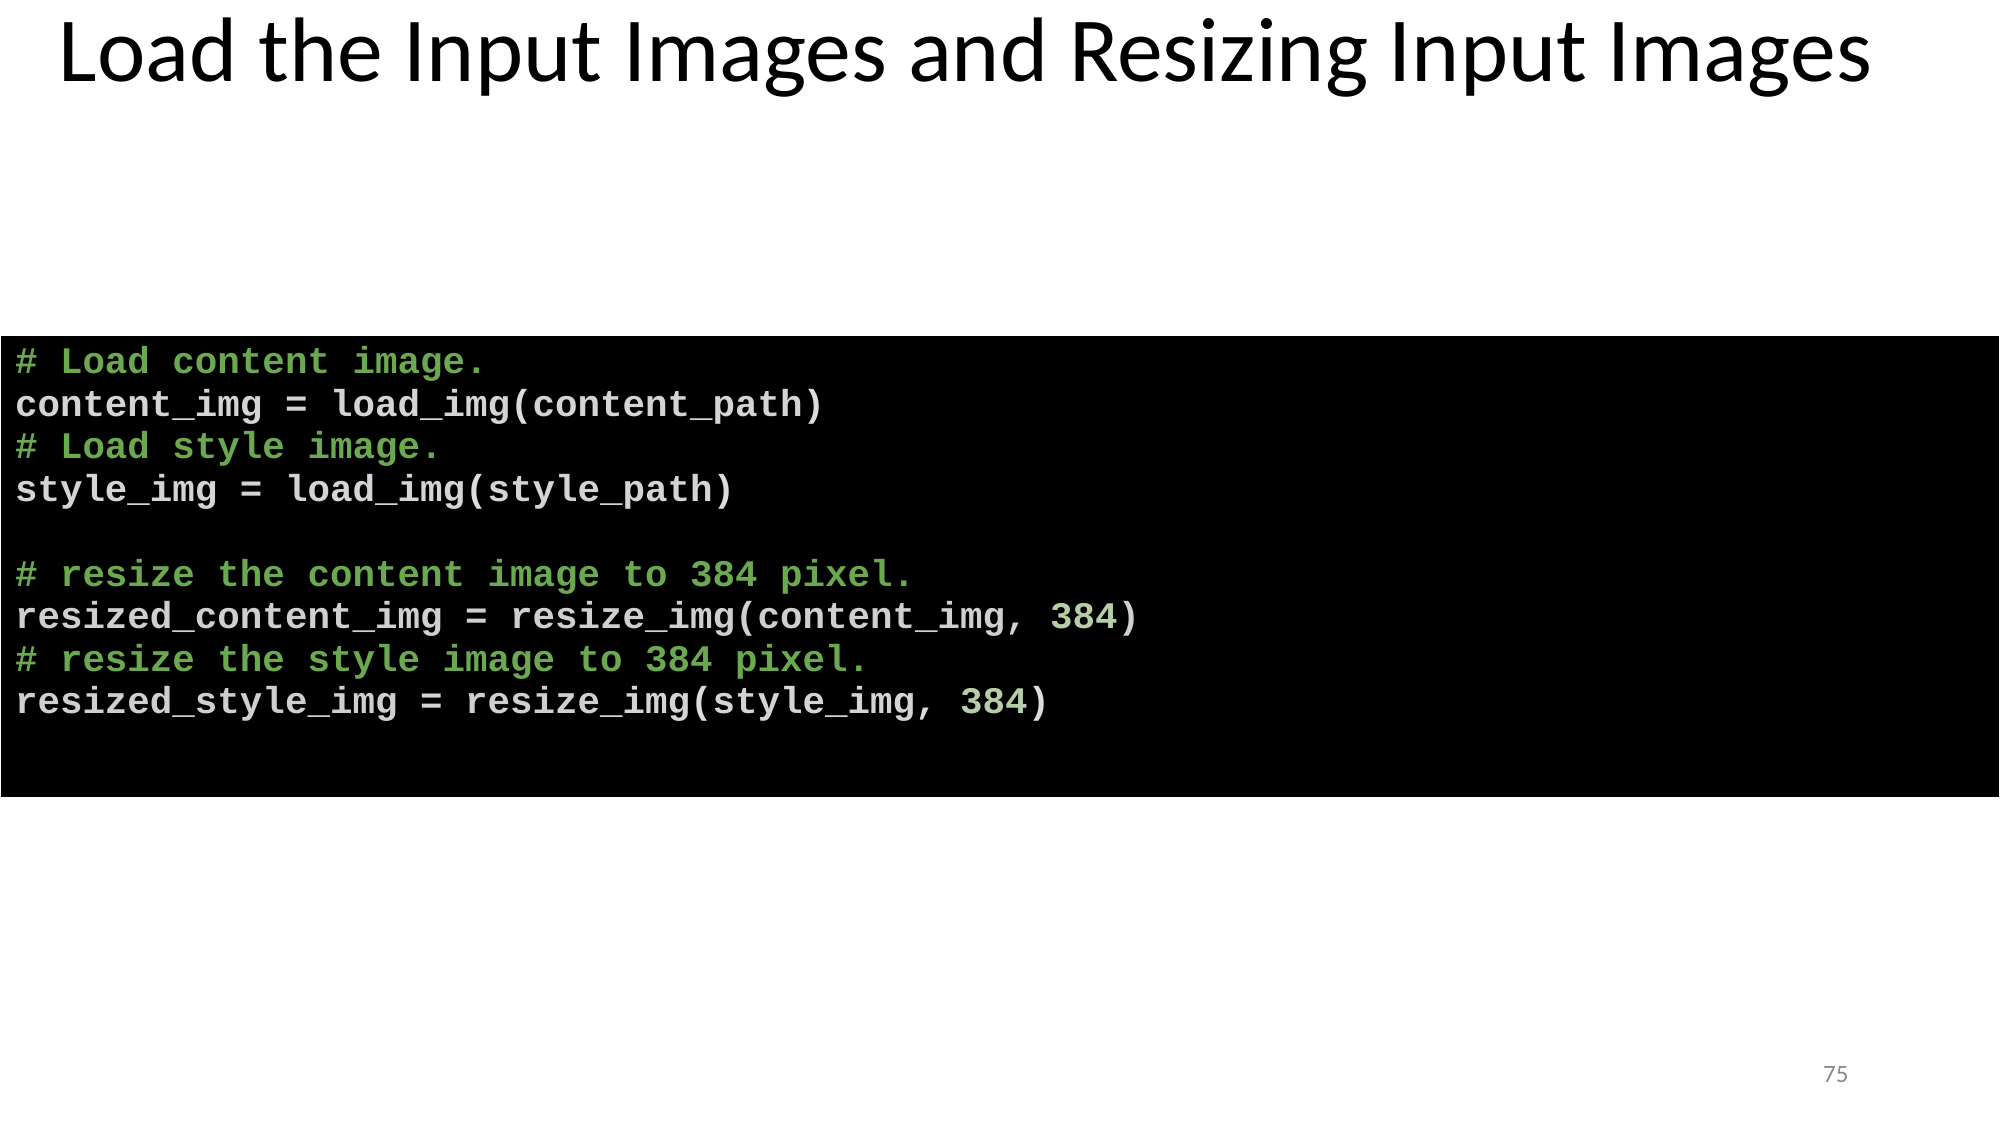

Load the Input Images and Resizing Input Images
| # Load content image. content\_img = load\_img(content\_path) # Load style image. style\_img = load\_img(style\_path) # resize the content image to 384 pixel. resized\_content\_img = resize\_img(content\_img, 384) # resize the style image to 384 pixel. resized\_style\_img = resize\_img(style\_img, 384) |
| --- |
75